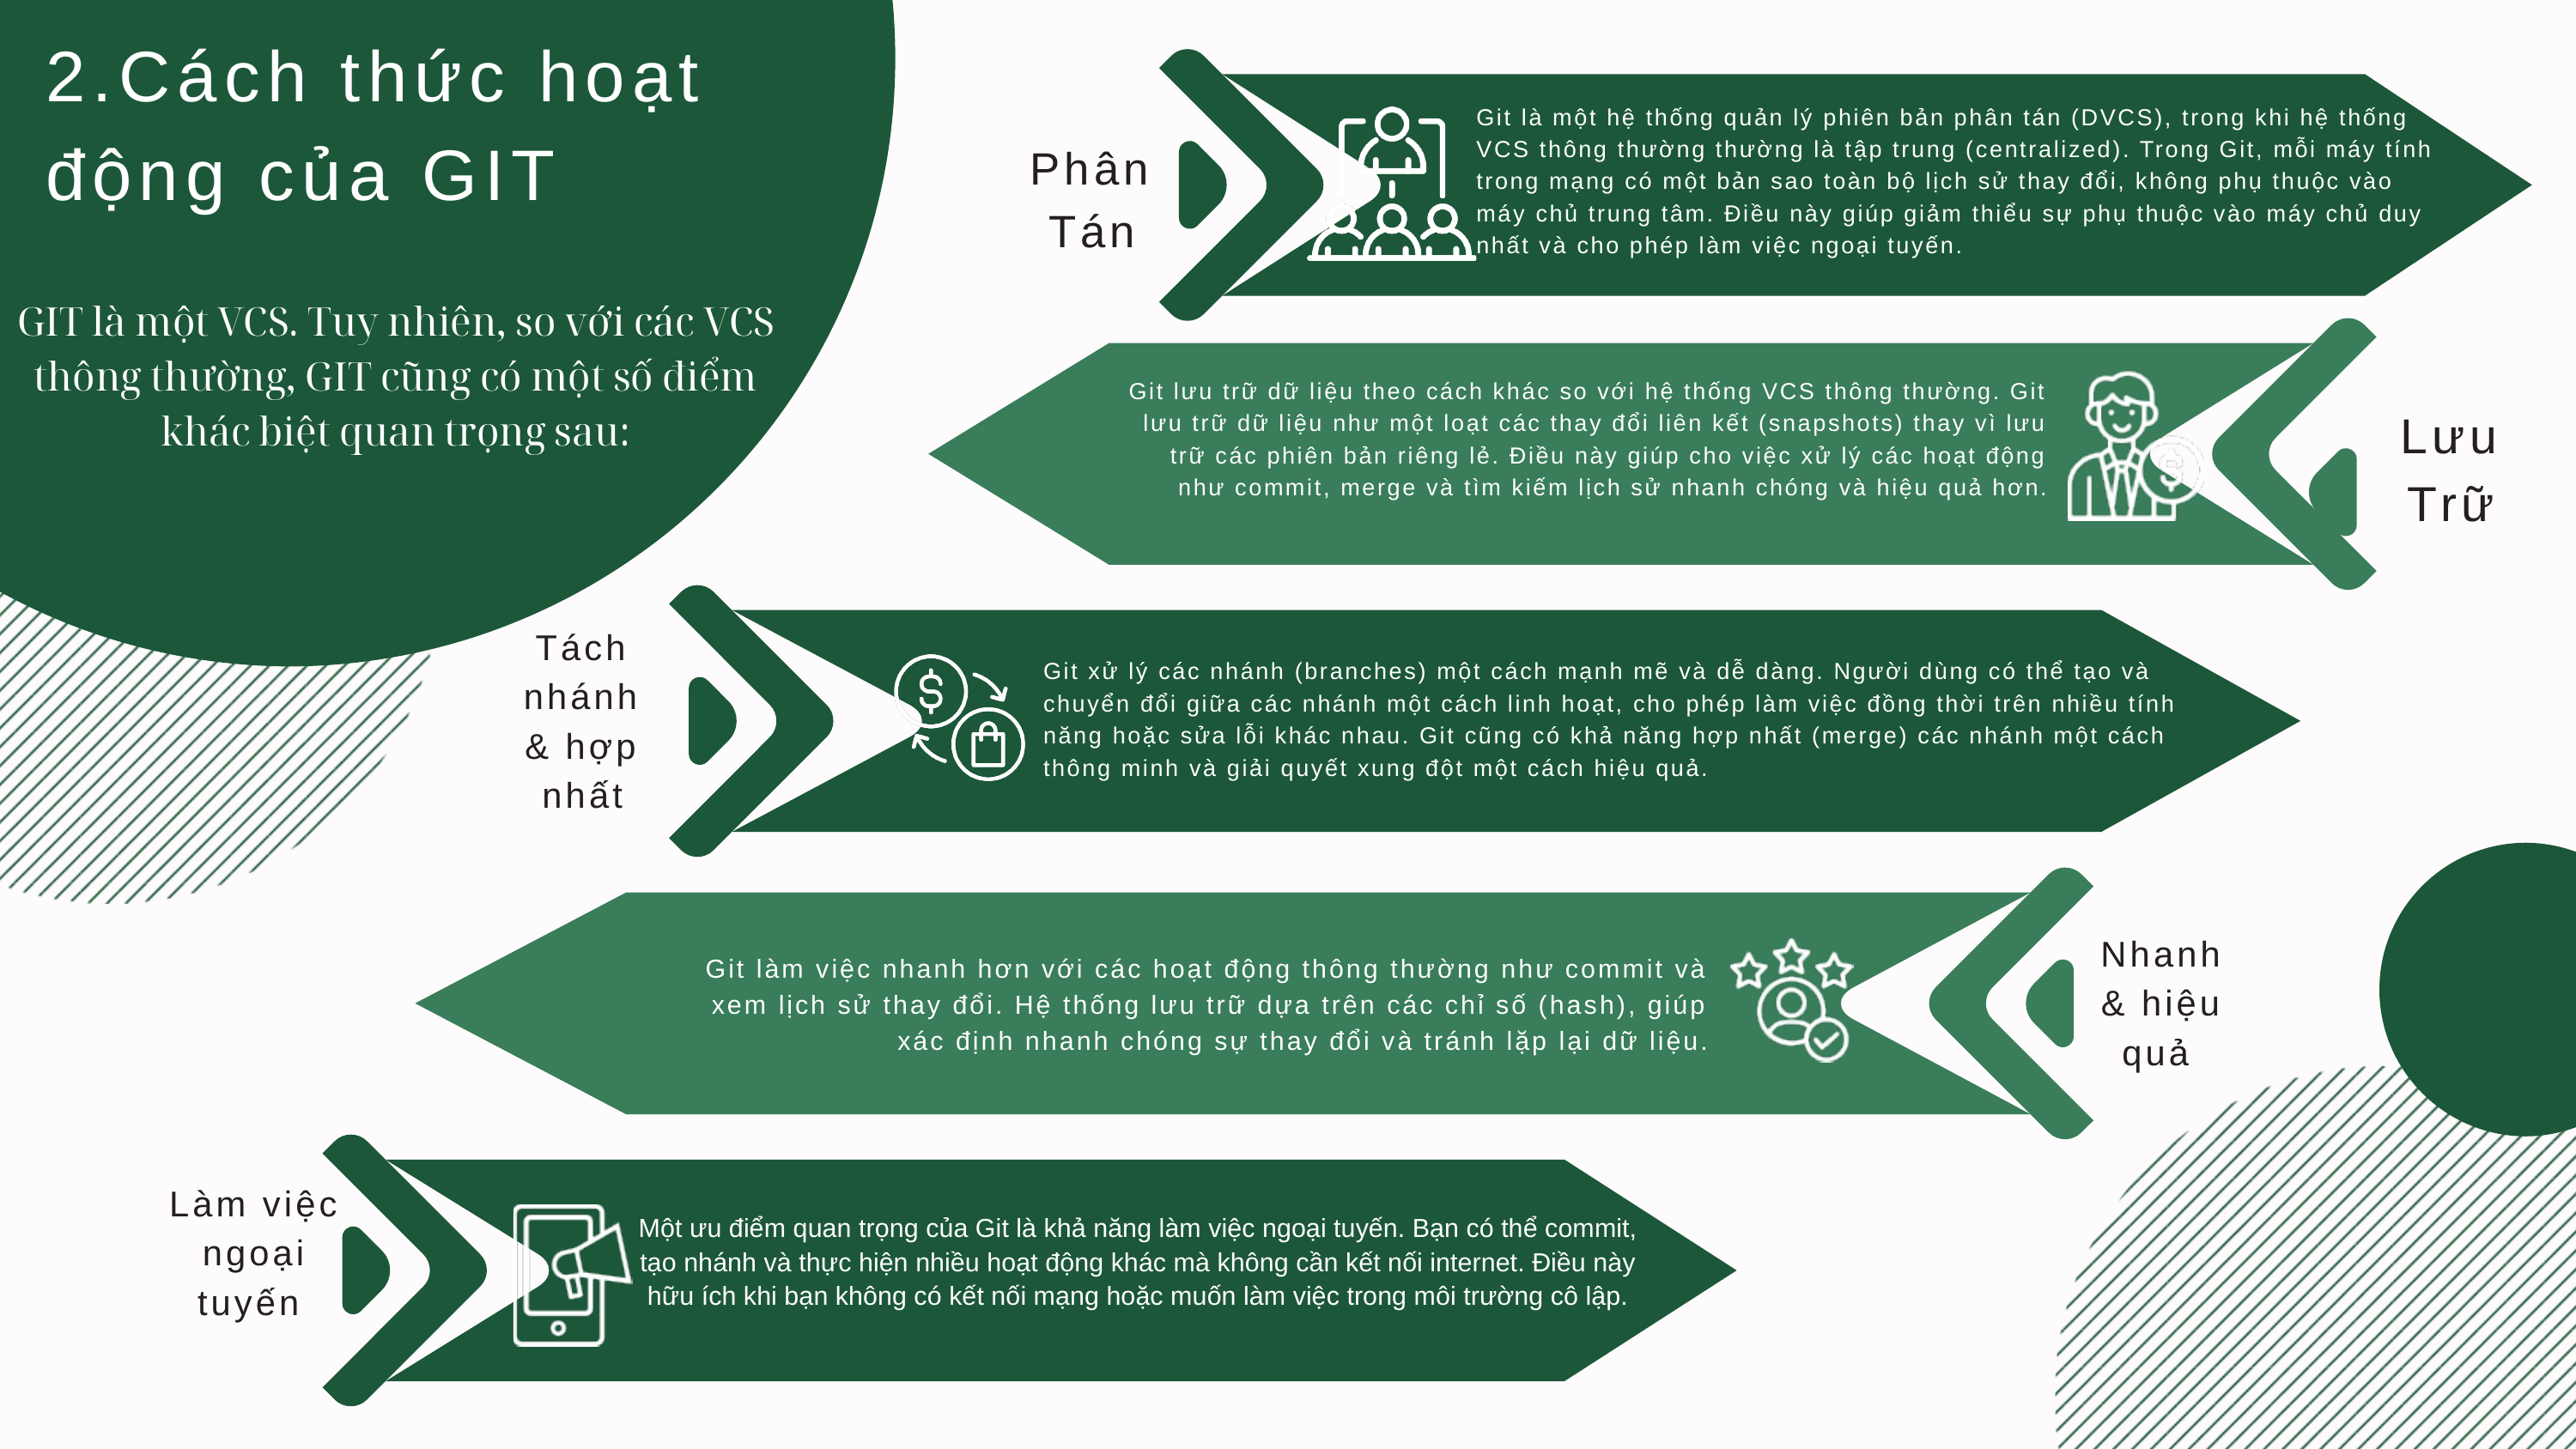

2.Cách thức hoạt động của GIT

Git là một hệ thống quản lý phiên bản phân tán (DVCS), trong khi hệ thống VCS thông thường thường là tập trung (centralized). Trong Git, mỗi máy tính trong mạng có một bản sao toàn bộ lịch sử thay đổi, không phụ thuộc vào máy chủ trung tâm. Điều này giúp giảm thiểu sự phụ thuộc vào máy chủ duy nhất và cho phép làm việc ngoại tuyến.

Phân Tán

GIT là một VCS. Tuy nhiên, so với các VCS thông thường, GIT cũng có một số điểm khác biệt quan trọng sau:

Git lưu trữ dữ liệu theo cách khác so với hệ thống VCS thông thường. Git lưu trữ dữ liệu như một loạt các thay đổi liên kết (snapshots) thay vì lưu trữ các phiên bản riêng lẻ. Điều này giúp cho việc xử lý các hoạt động như commit, merge và tìm kiếm lịch sử nhanh chóng và hiệu quả hơn.
Lưu Trữ

Tách nhánh & hợp nhất
Git xử lý các nhánh (branches) một cách mạnh mẽ và dễ dàng. Người dùng có thể tạo và chuyển đổi giữa các nhánh một cách linh hoạt, cho phép làm việc đồng thời trên nhiều tính năng hoặc sửa lỗi khác nhau. Git cũng có khả năng hợp nhất (merge) các nhánh một cách thông minh và giải quyết xung đột một cách hiệu quả.

Nhanh & hiệu quả

Git làm việc nhanh hơn với các hoạt động thông thường như commit và xem lịch sử thay đổi. Hệ thống lưu trữ dựa trên các chỉ số (hash), giúp xác định nhanh chóng sự thay đổi và tránh lặp lại dữ liệu.

Làm việc ngoại tuyến

Một ưu điểm quan trọng của Git là khả năng làm việc ngoại tuyến. Bạn có thể commit, tạo nhánh và thực hiện nhiều hoạt động khác mà không cần kết nối internet. Điều này hữu ích khi bạn không có kết nối mạng hoặc muốn làm việc trong môi trường cô lập.
Một ưu điểm quan trọng của Git là khả năng làm việc ngoại tuyến. Bạn có thể commit, tạo nhánh và thực hiện nhiều hoạt động khác mà không cần kết nối internet. Điều này hữu ích khi bạn không có kết nối mạng hoặc muốn làm việc trong môi trường cô lập.